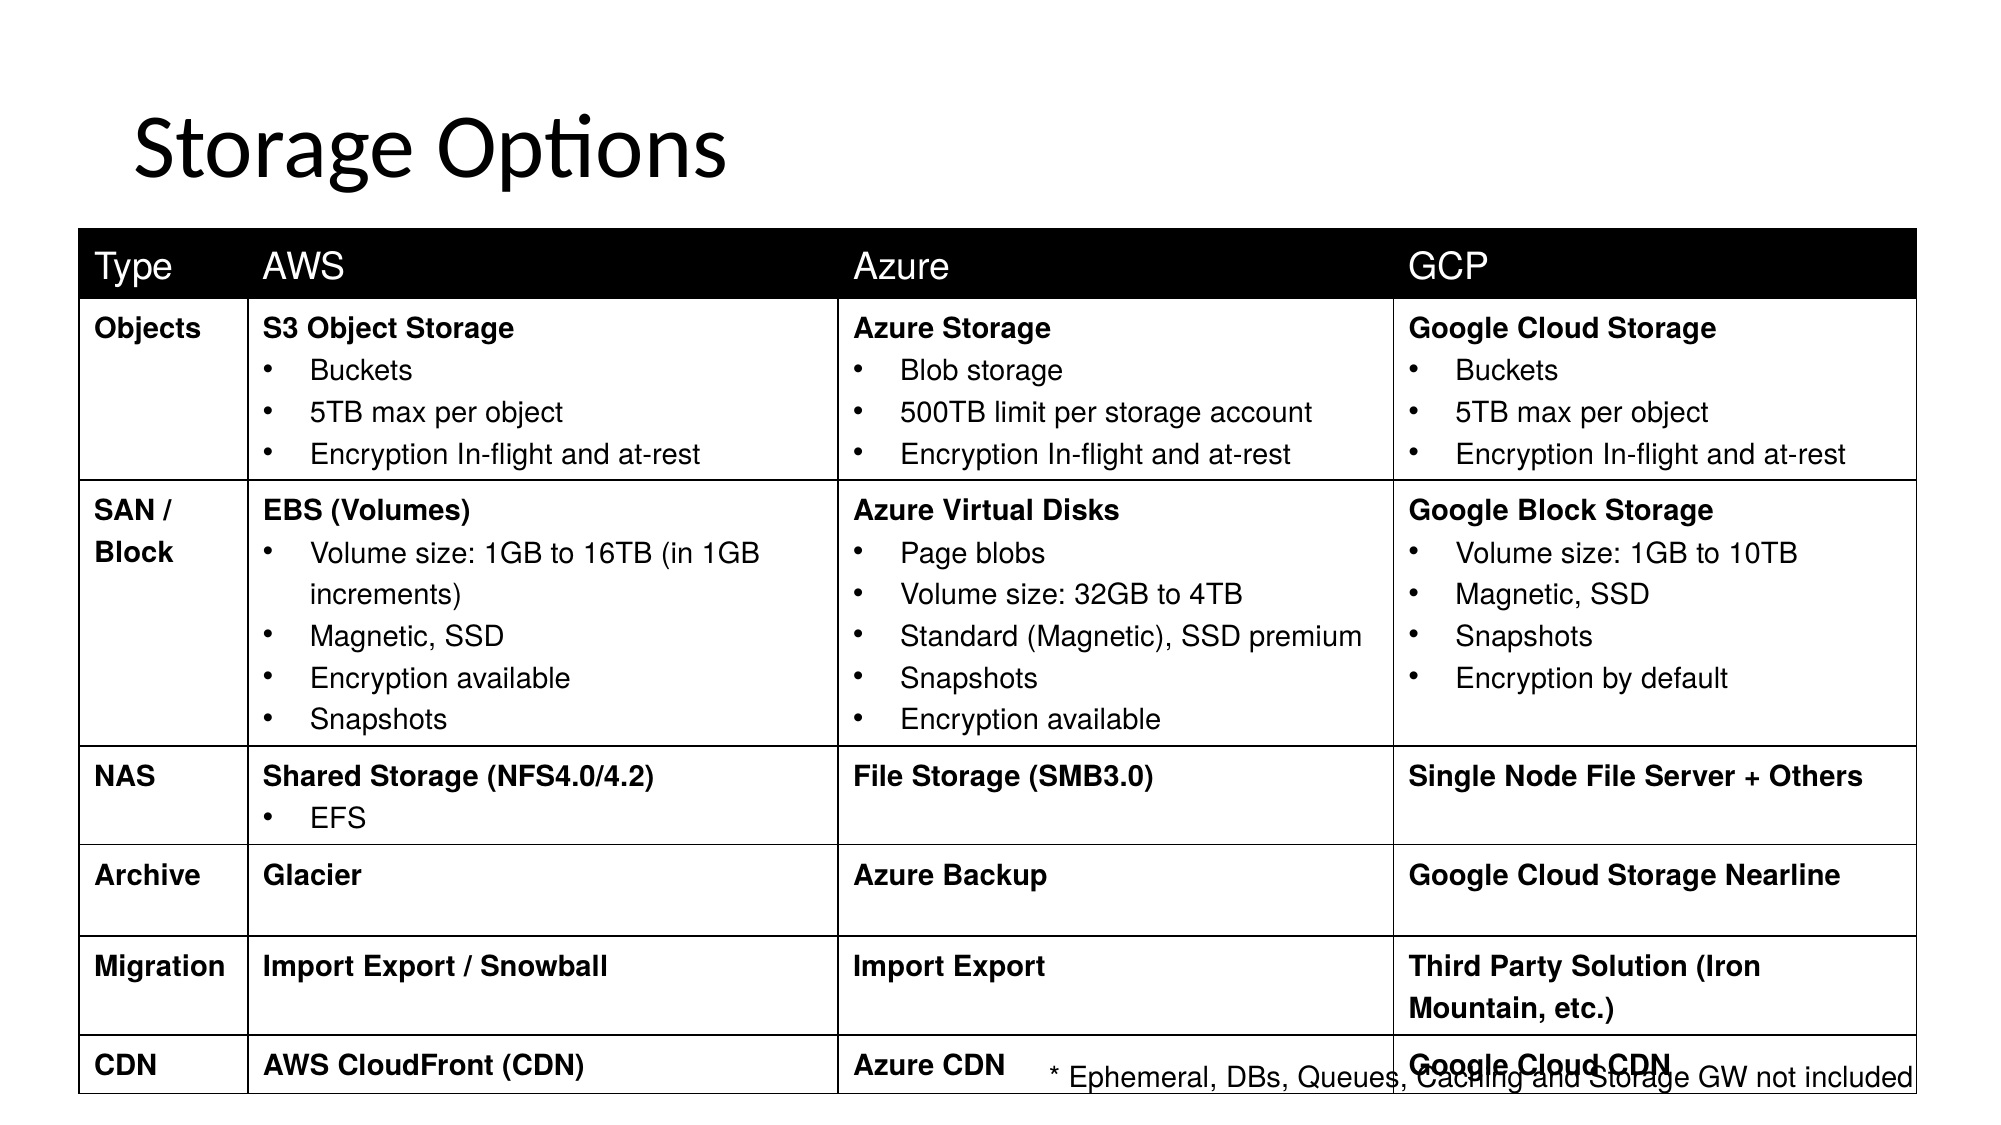

# Storage Options
| Type | AWS | Azure | GCP |
| --- | --- | --- | --- |
| Objects | S3 Object Storage Buckets 5TB max per object Encryption In-flight and at-rest | Azure Storage Blob storage 500TB limit per storage account Encryption In-flight and at-rest | Google Cloud Storage Buckets 5TB max per object Encryption In-flight and at-rest |
| SAN / Block | EBS (Volumes) Volume size: 1GB to 16TB (in 1GB increments) Magnetic, SSD Encryption available Snapshots | Azure Virtual Disks Page blobs Volume size: 32GB to 4TB Standard (Magnetic), SSD premium Snapshots Encryption available | Google Block Storage Volume size: 1GB to 10TB Magnetic, SSD Snapshots Encryption by default |
| NAS | Shared Storage (NFS4.0/4.2) EFS | File Storage (SMB3.0) | Single Node File Server + Others |
| Archive | Glacier | Azure Backup | Google Cloud Storage Nearline |
| Migration | Import Export / Snowball | Import Export | Third Party Solution (Iron Mountain, etc.) |
| CDN | AWS CloudFront (CDN) | Azure CDN | Google Cloud CDN |
* Ephemeral, DBs, Queues, Caching and Storage GW not included